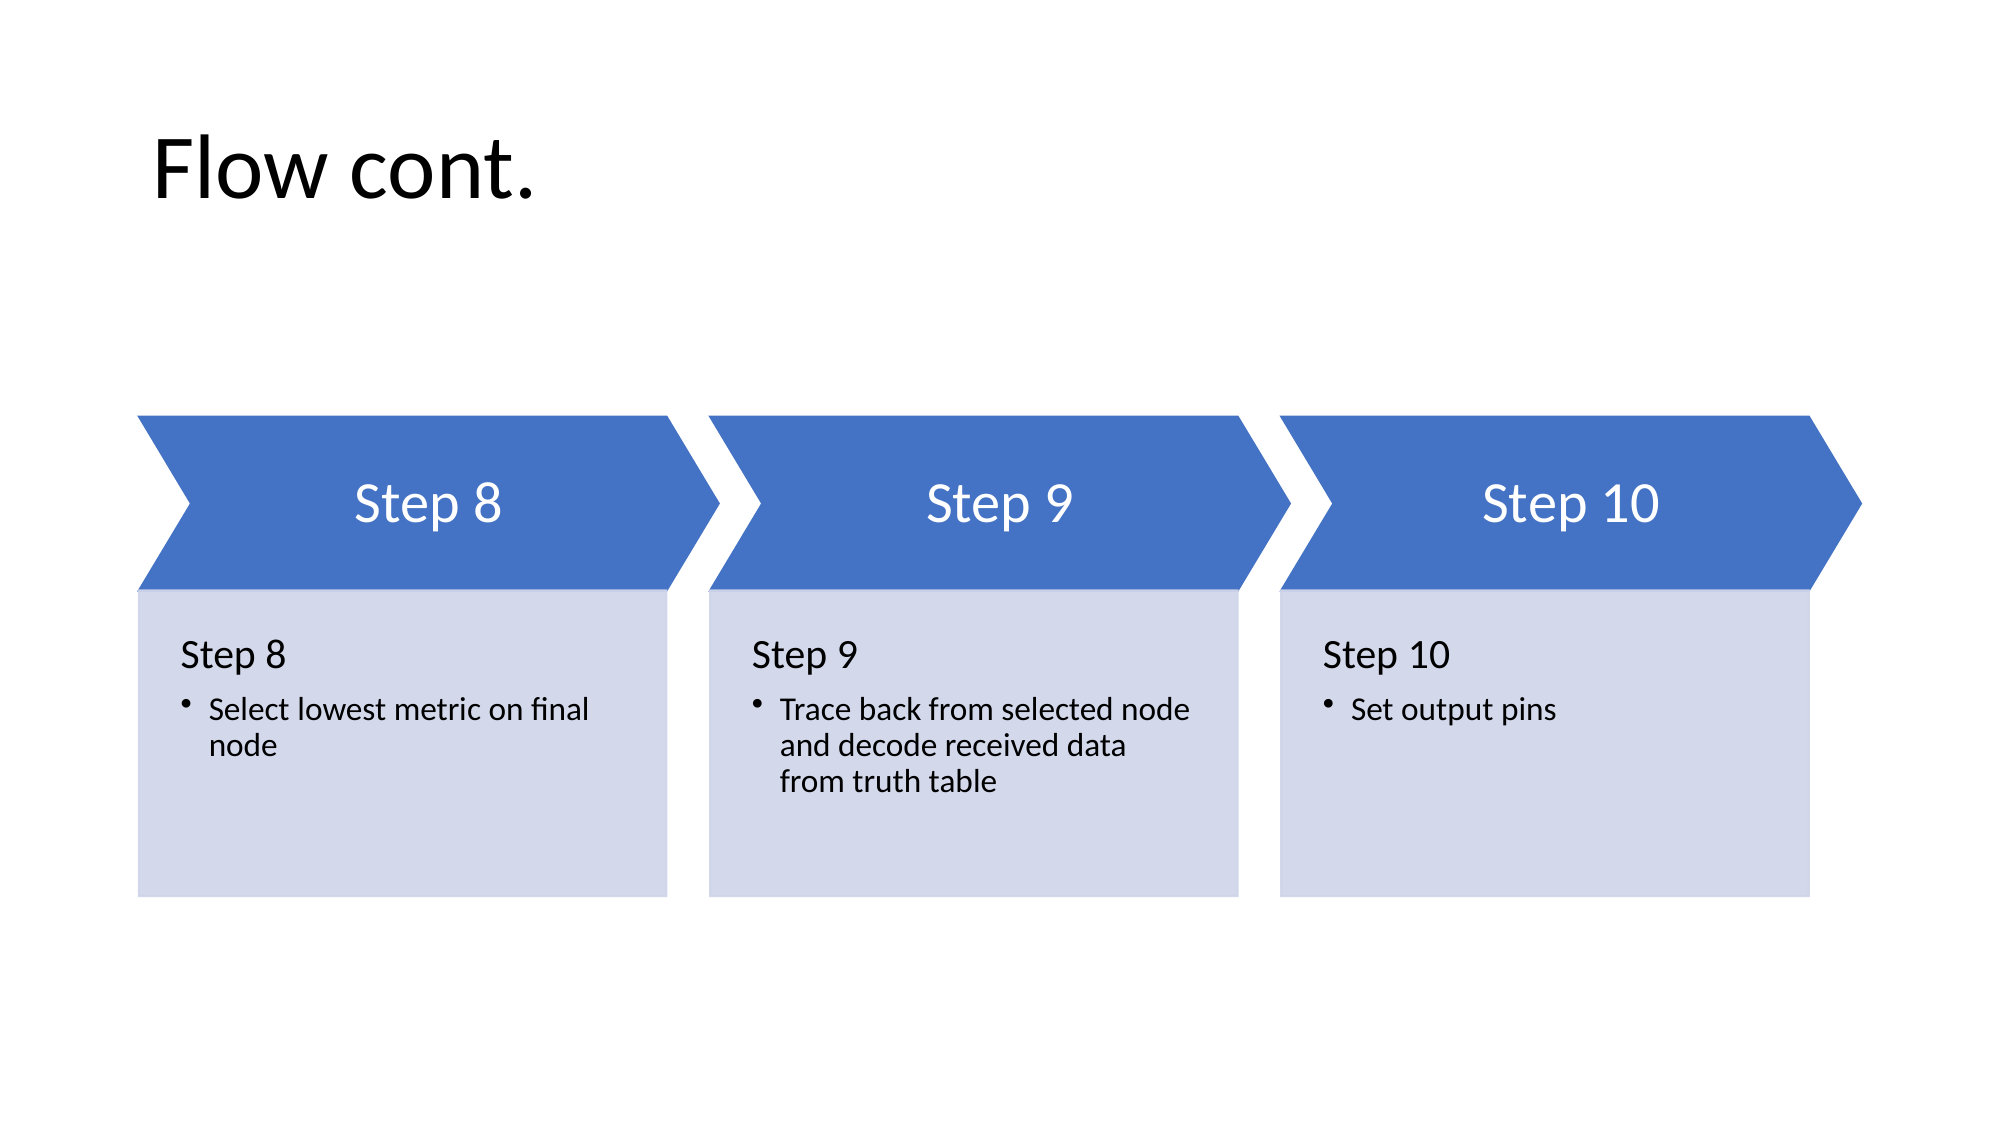

# Flow cont.
Step 8
Step 8
Select lowest metric on final node
Step 9
Step 9
Trace back from selected node and decode received data from truth table
Step 10
Step 10
Set output pins